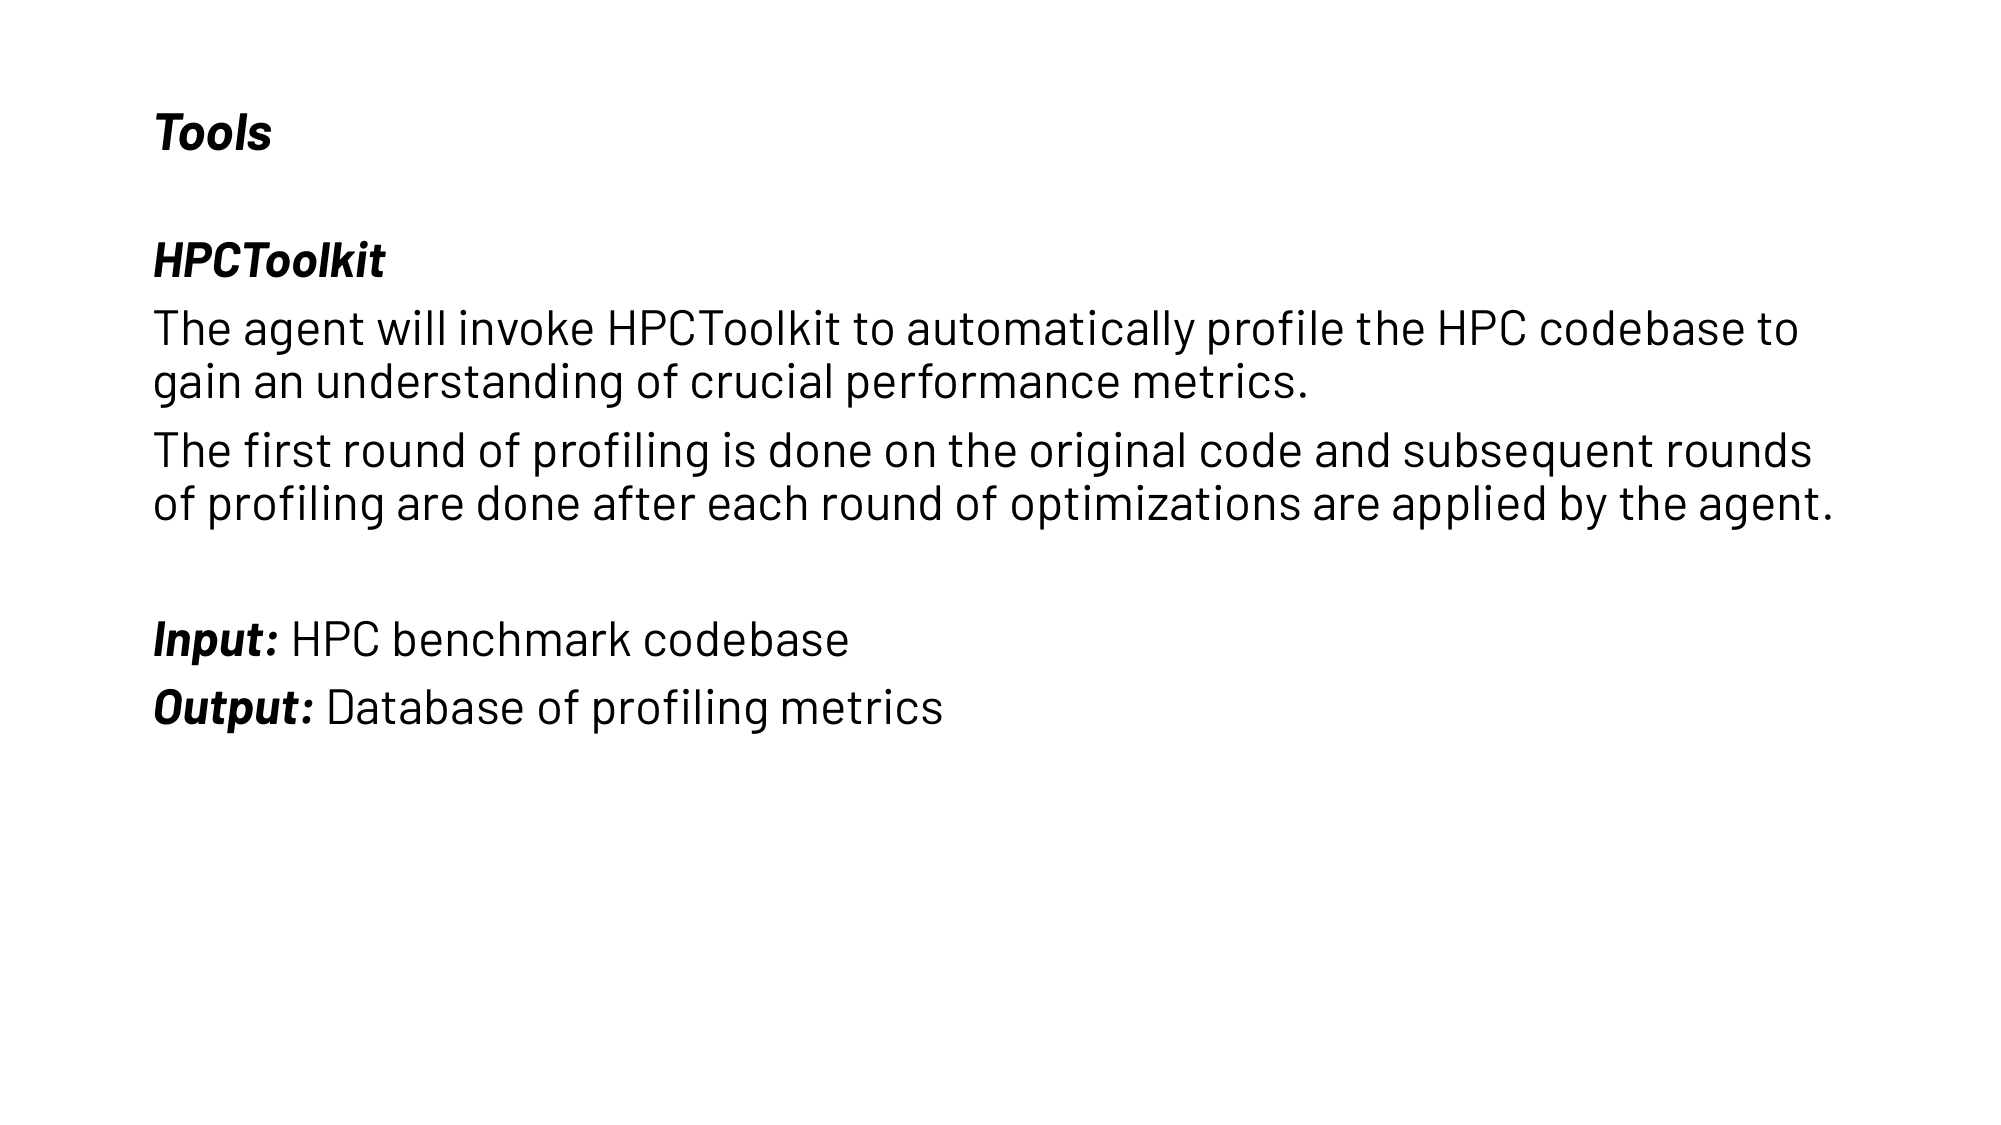

Tools

HPCToolkit
The agent will invoke HPCToolkit to automatically profile the HPC codebase to gain an understanding of crucial performance metrics.​
The first round of profiling is done on the original code and subsequent rounds of profiling are done after each round of optimizations are applied by the agent. ​
​
Input: HPC benchmark codebase​
Output: Database of profiling metrics​
​